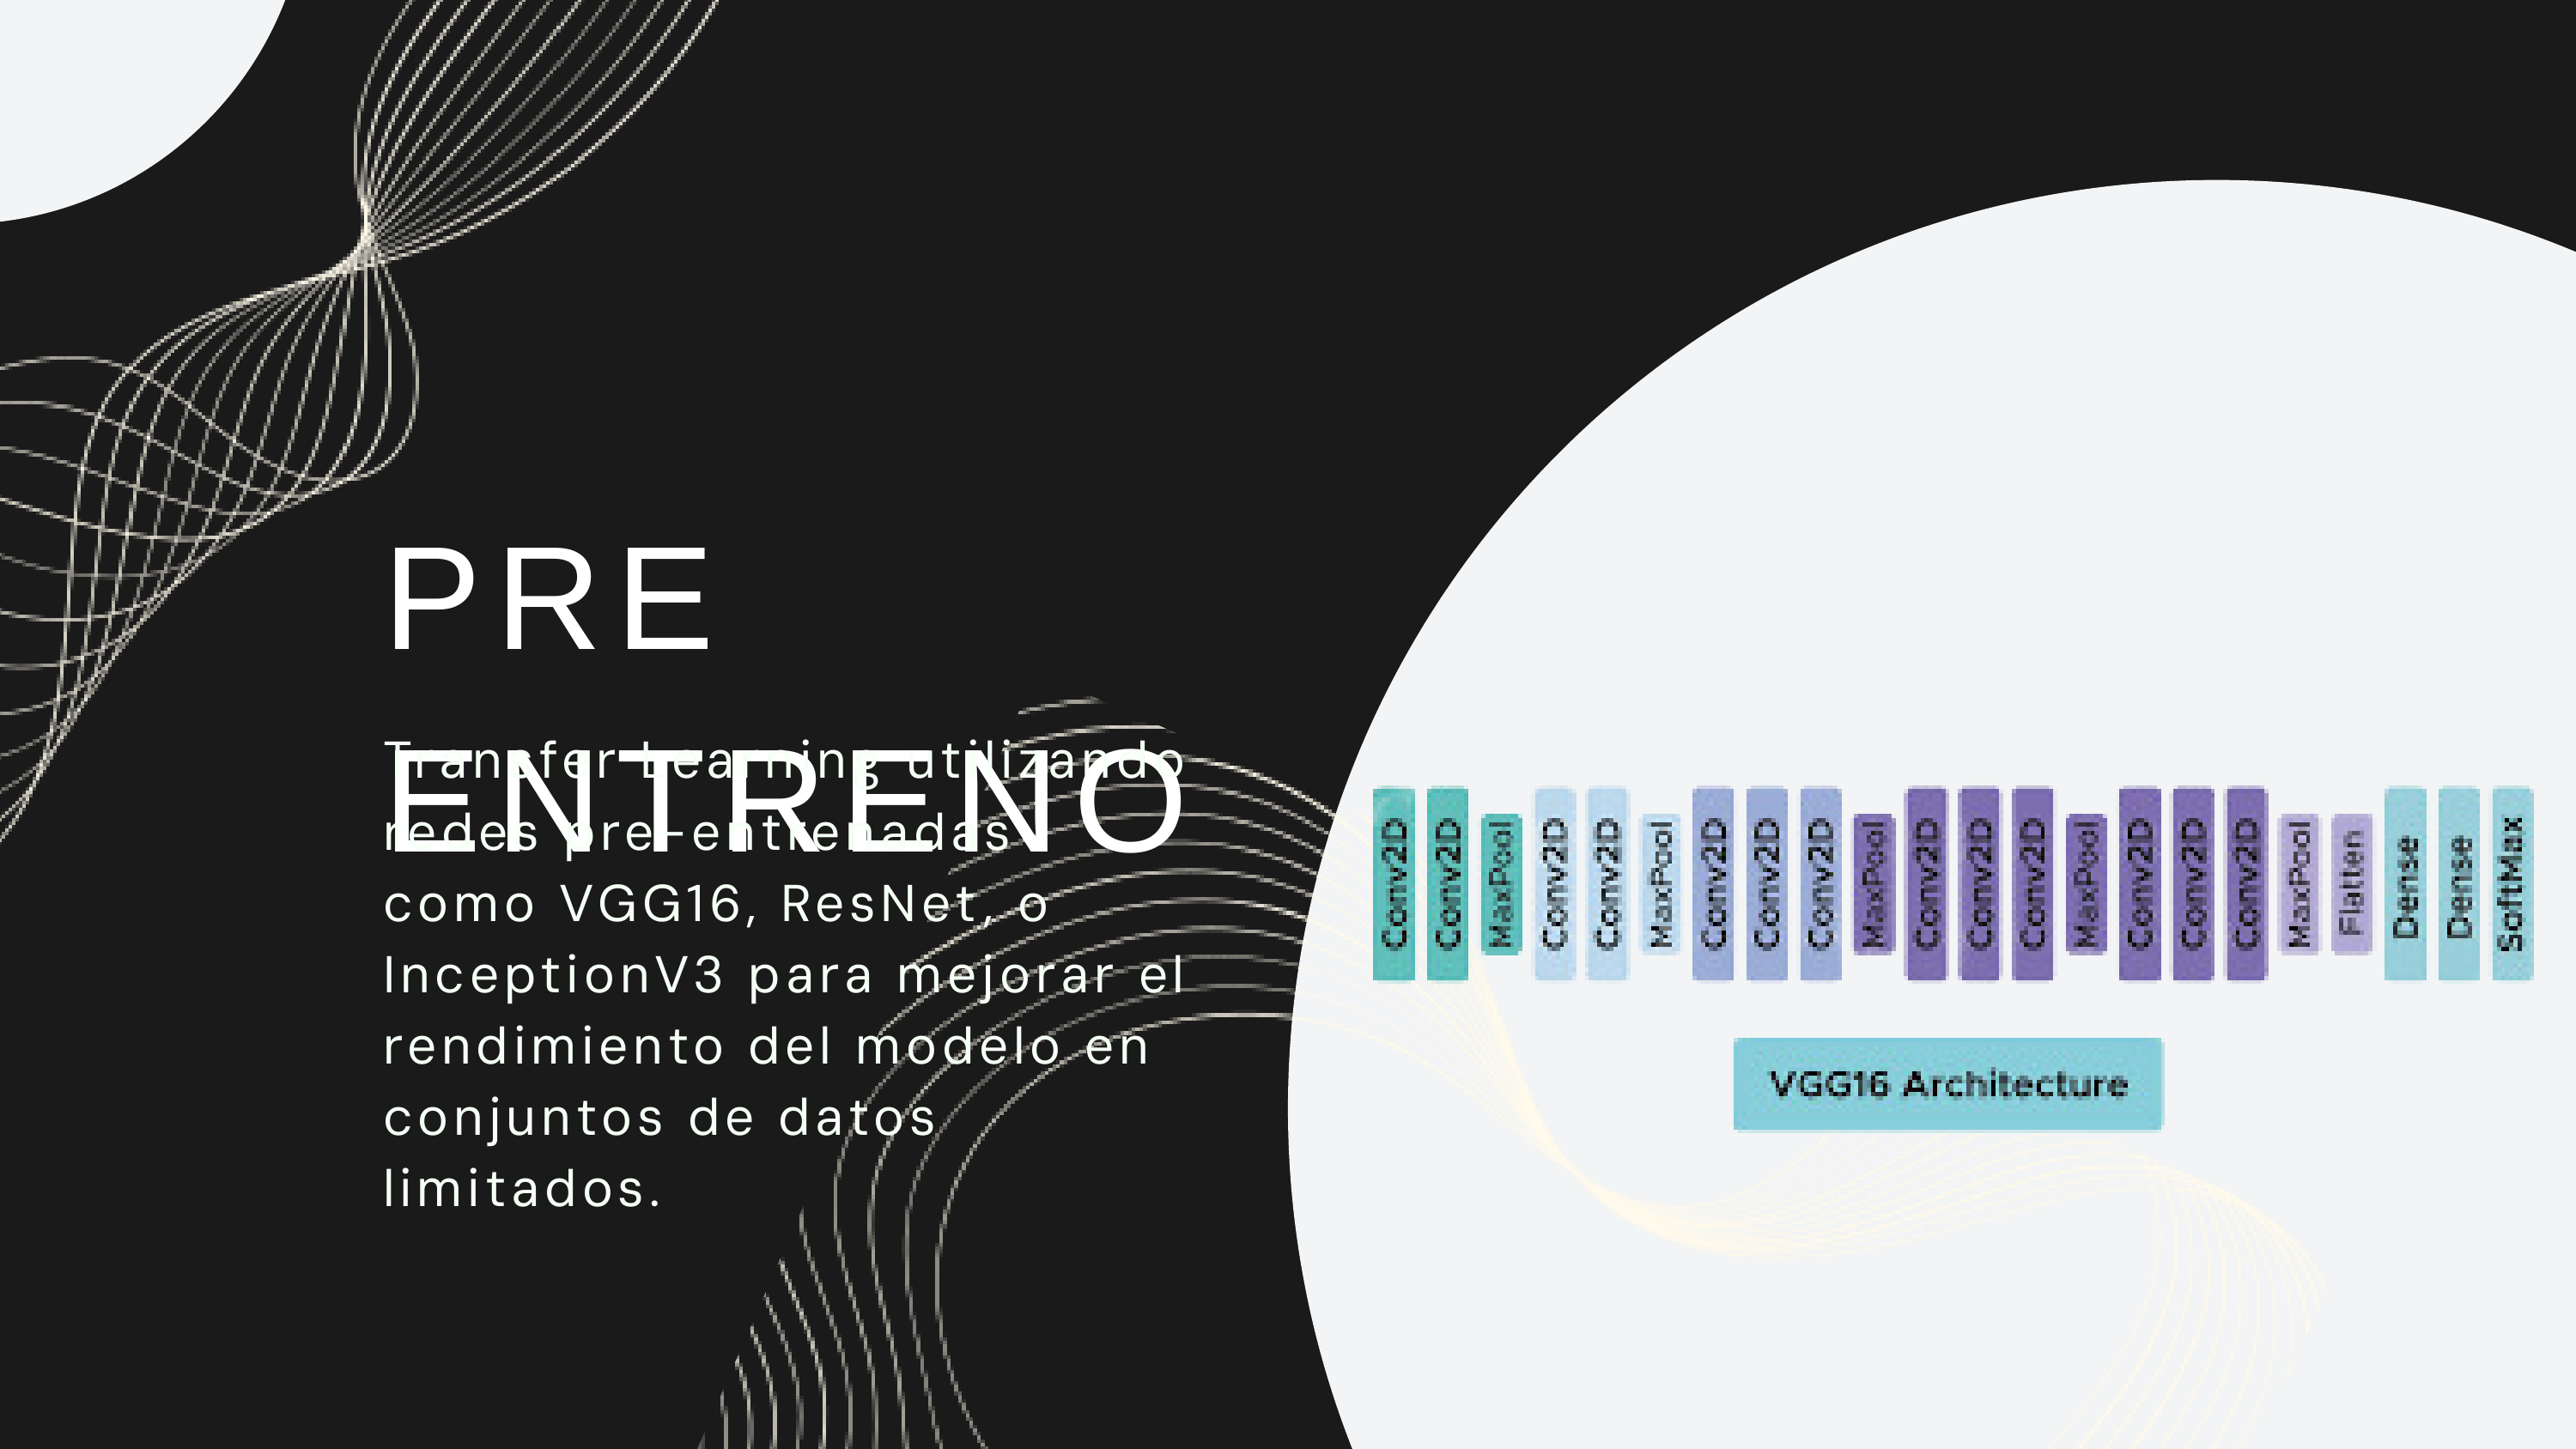

PRE ENTRENO

Transfer Learning utilizando redes pre-entrenadas como VGG16, ResNet, o InceptionV3 para mejorar el rendimiento del modelo en conjuntos de datos limitados.